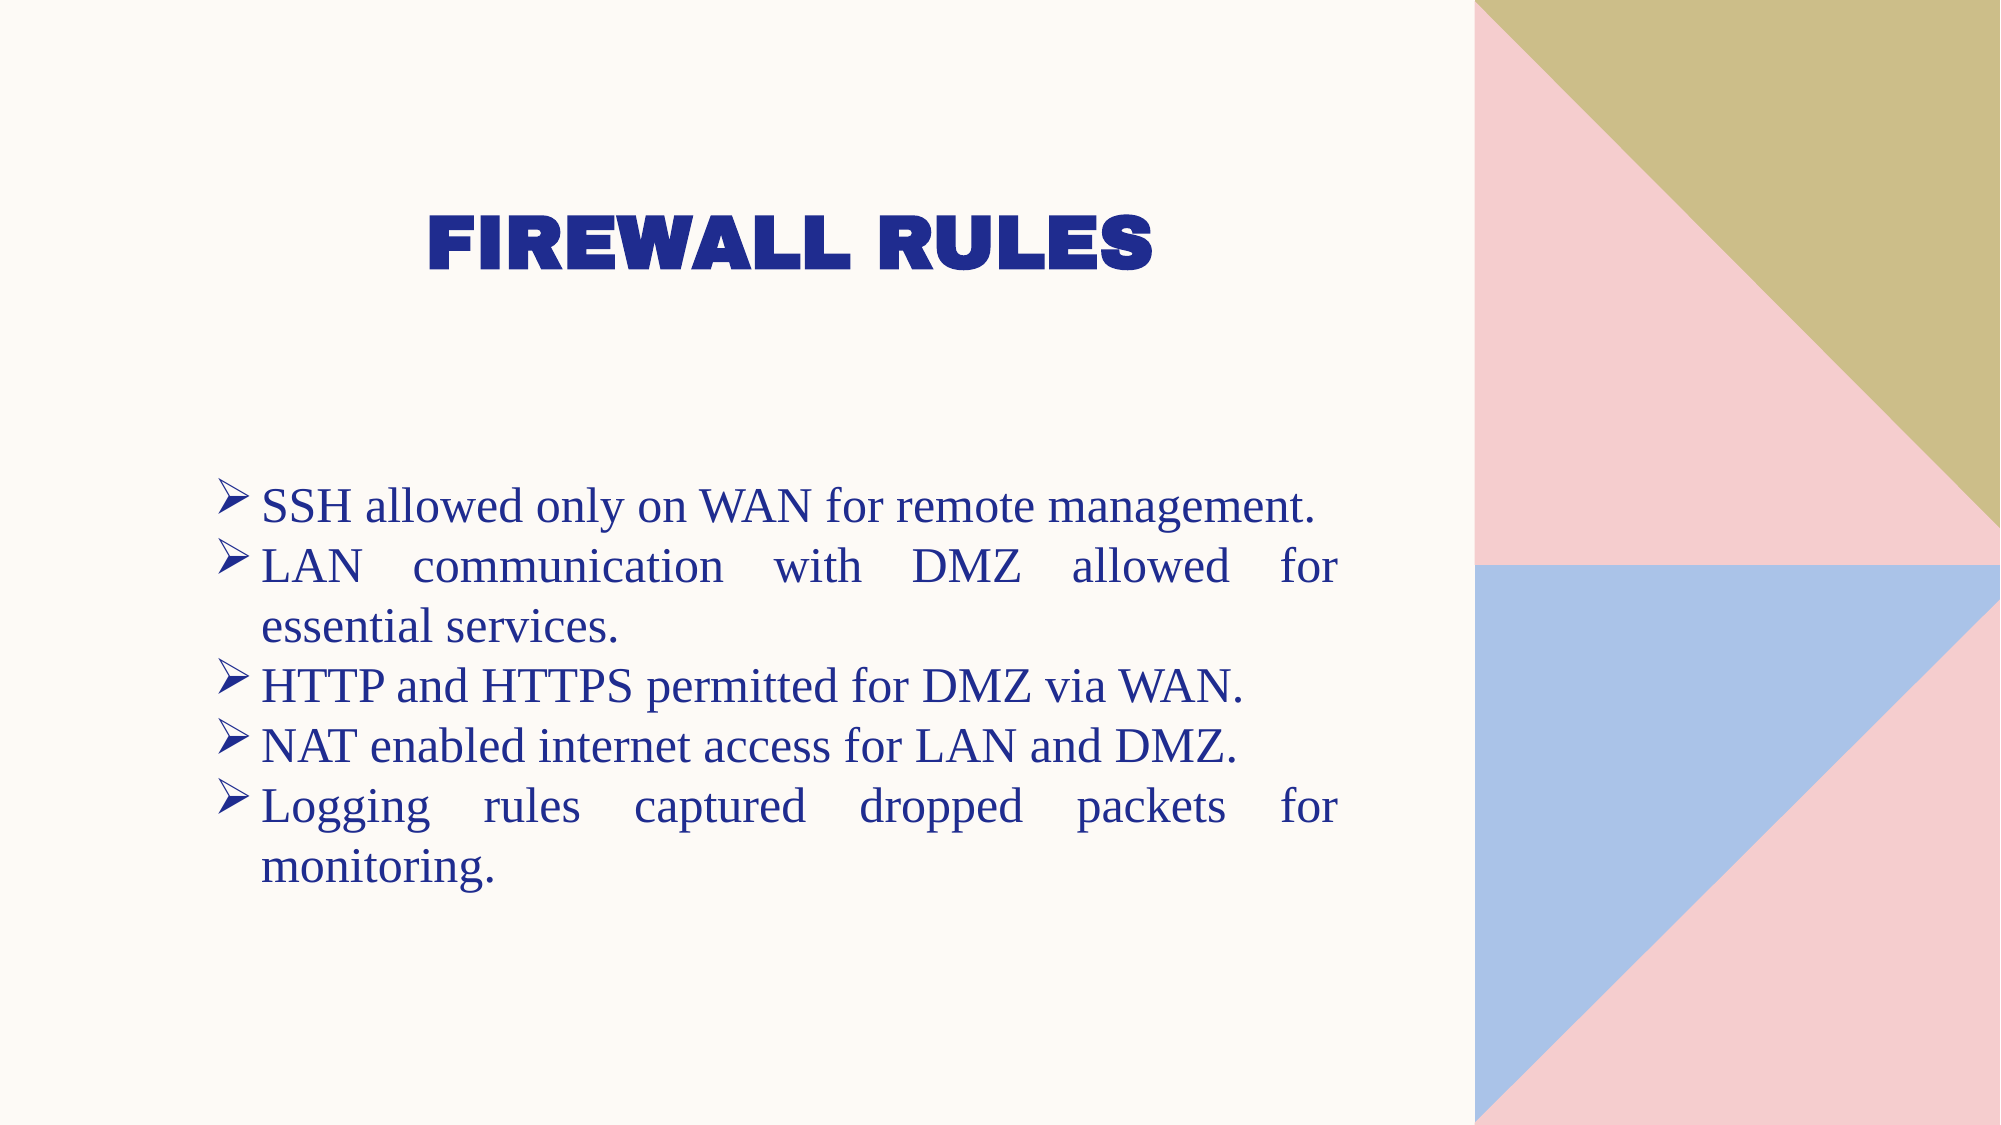

# Firewall Rules

SSH allowed only on WAN for remote management.
LAN communication with DMZ allowed for essential services.
HTTP and HTTPS permitted for DMZ via WAN.
NAT enabled internet access for LAN and DMZ.
Logging rules captured dropped packets for monitoring.